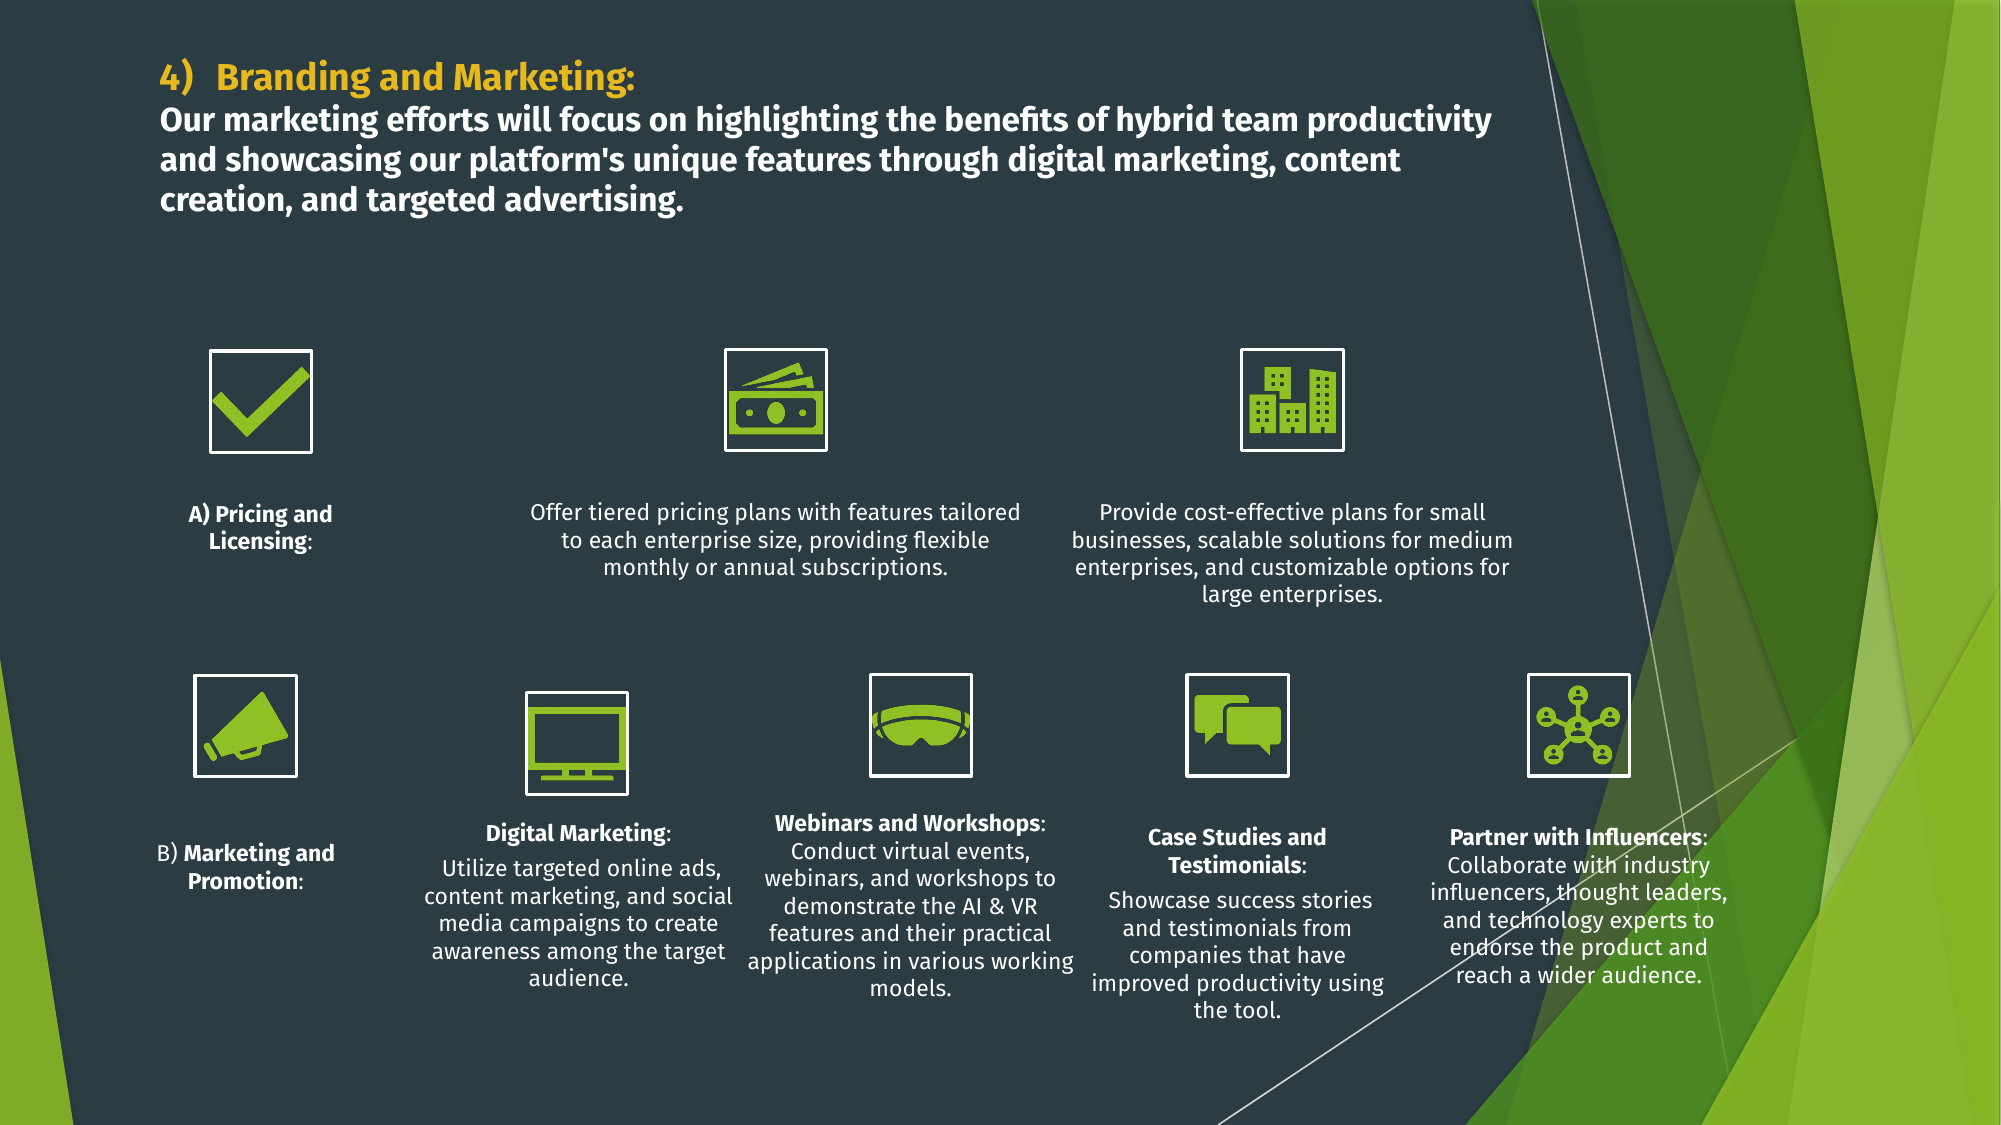

Branding and Marketing:
Our marketing efforts will focus on highlighting the benefits of hybrid team productivity and showcasing our platform's unique features through digital marketing, content creation, and targeted advertising.
A) Pricing and Licensing:
Offer tiered pricing plans with features tailored to each enterprise size, providing flexible monthly or annual subscriptions.
Provide cost-effective plans for small businesses, scalable solutions for medium enterprises, and customizable options for large enterprises.
B) Marketing and Promotion:
Digital Marketing:
 Utilize targeted online ads, content marketing, and social media campaigns to create awareness among the target audience.
Webinars and Workshops: Conduct virtual events, webinars, and workshops to demonstrate the AI & VR features and their practical applications in various working models.
Case Studies and Testimonials:
 Showcase success stories and testimonials from companies that have improved productivity using the tool.
Partner with Influencers: Collaborate with industry influencers, thought leaders, and technology experts to endorse the product and reach a wider audience.